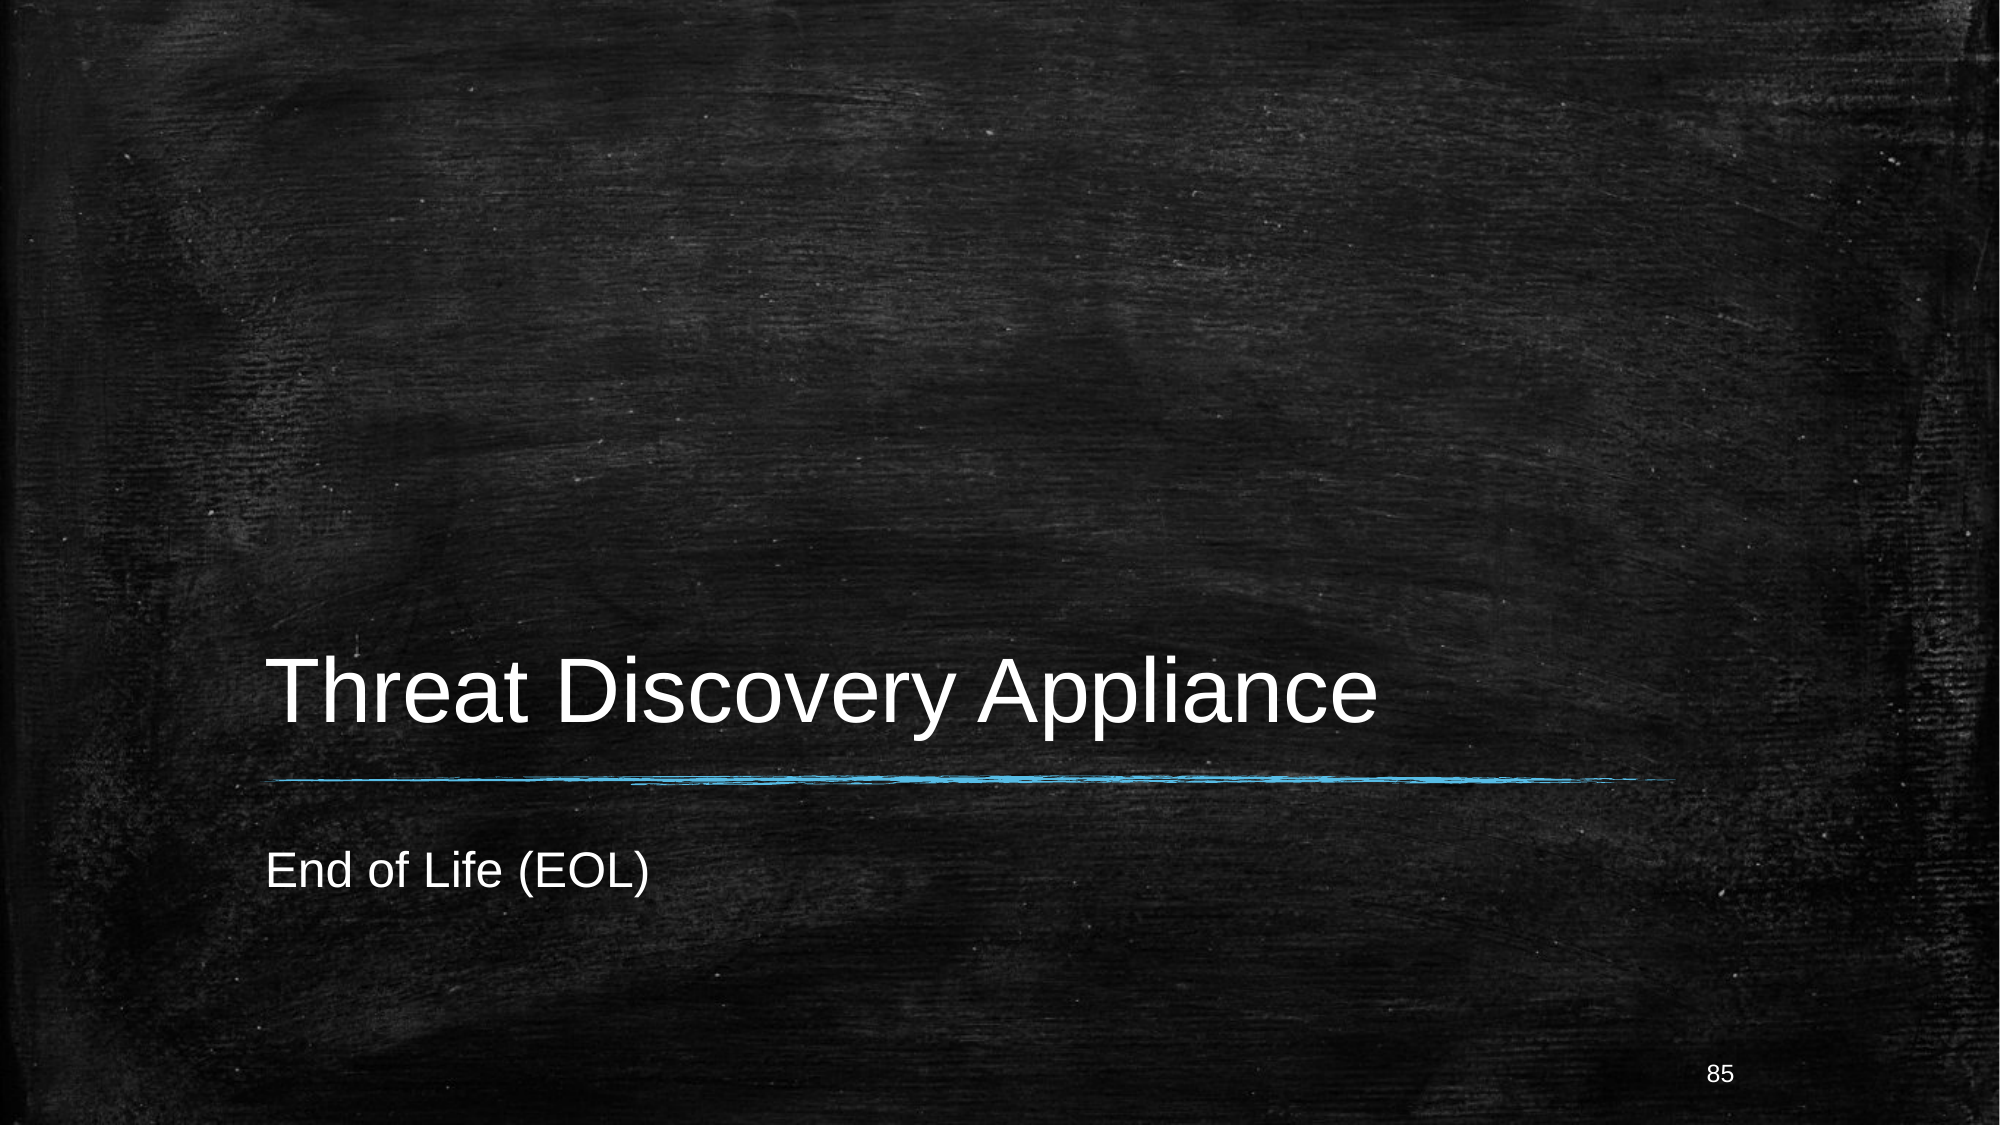

# Threat Discovery Appliance
End of Life (EOL)
85